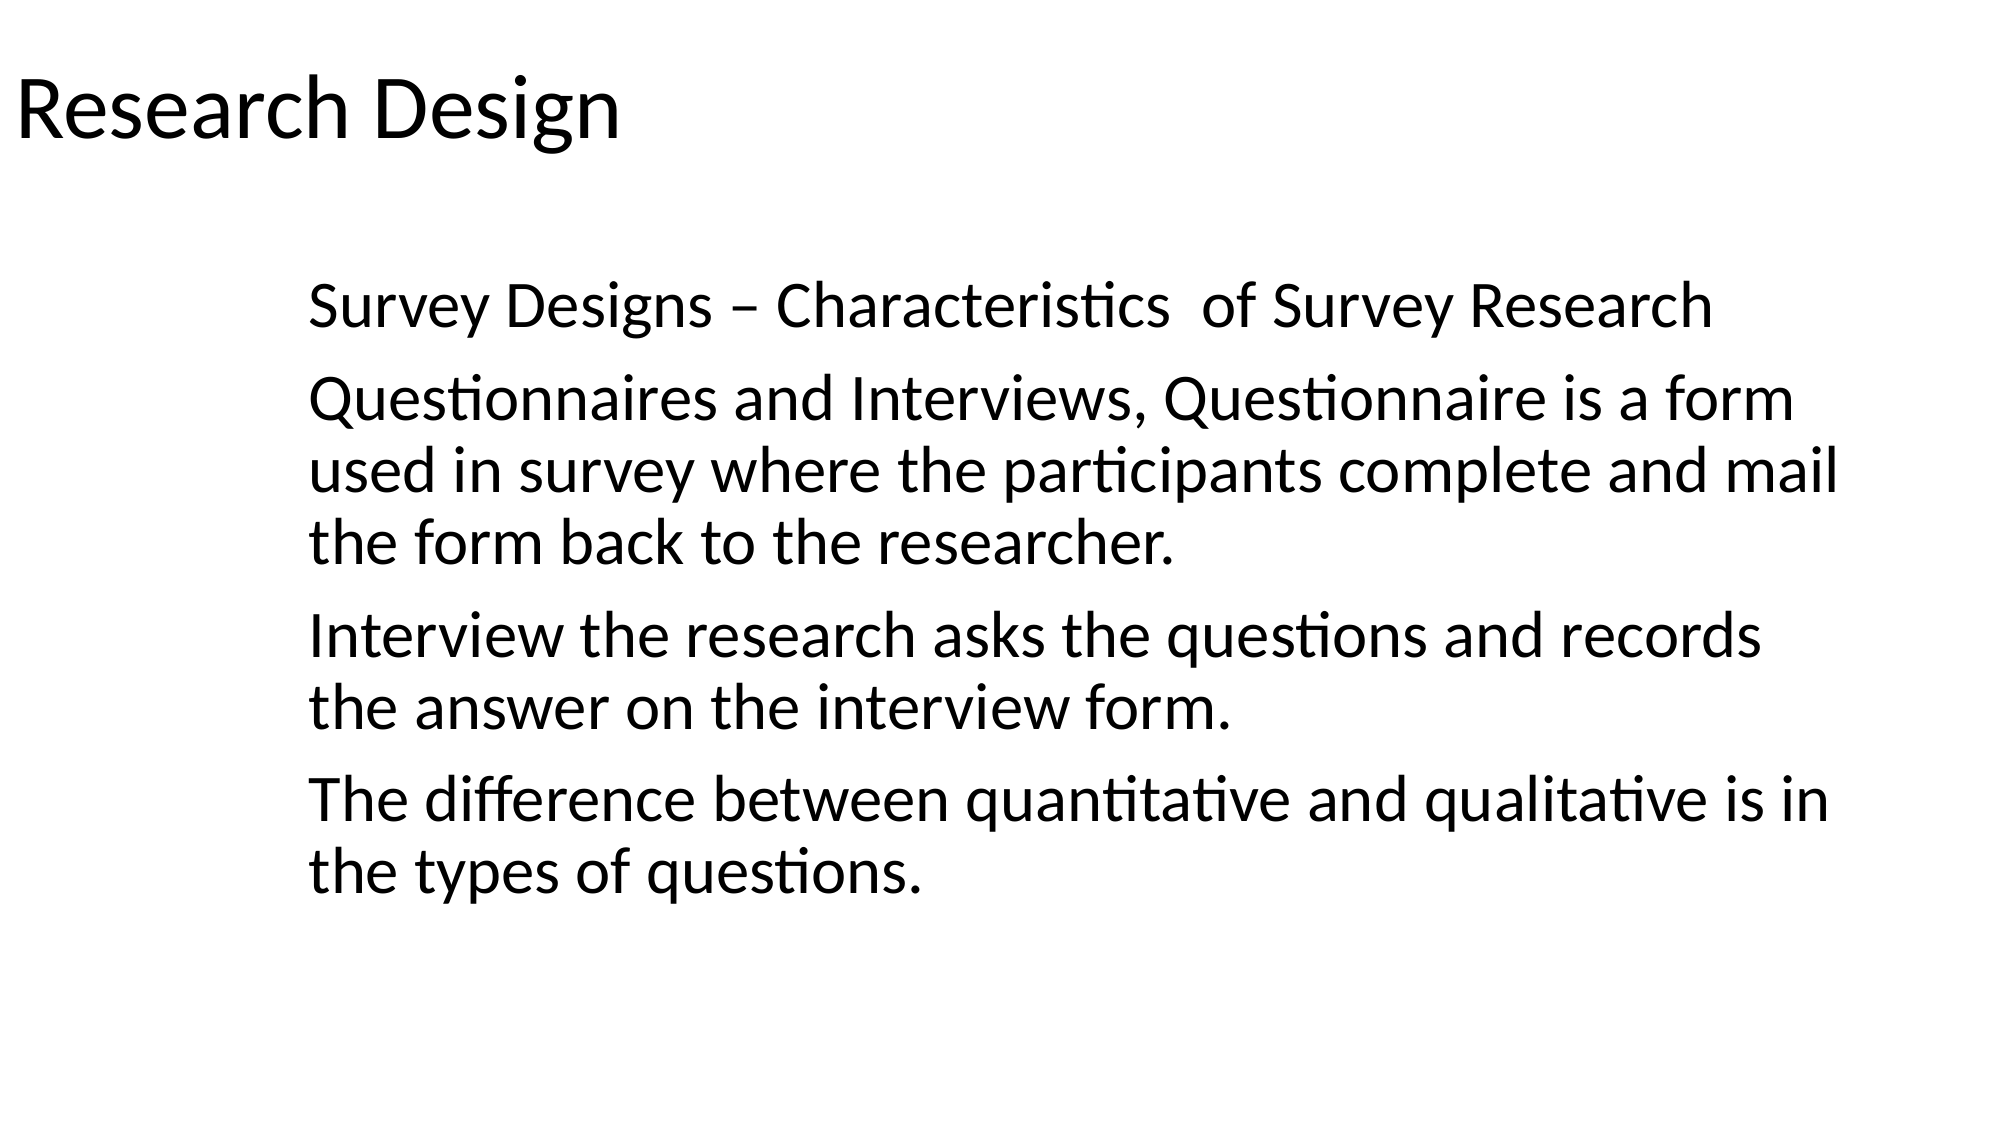

# Research Design
Survey Designs – Characteristics  of Survey Research
Questionnaires and Interviews, Questionnaire is a form used in survey where the participants complete and mail the form back to the researcher.
Interview the research asks the questions and records the answer on the interview form.
The difference between quantitative and qualitative is in the types of questions.